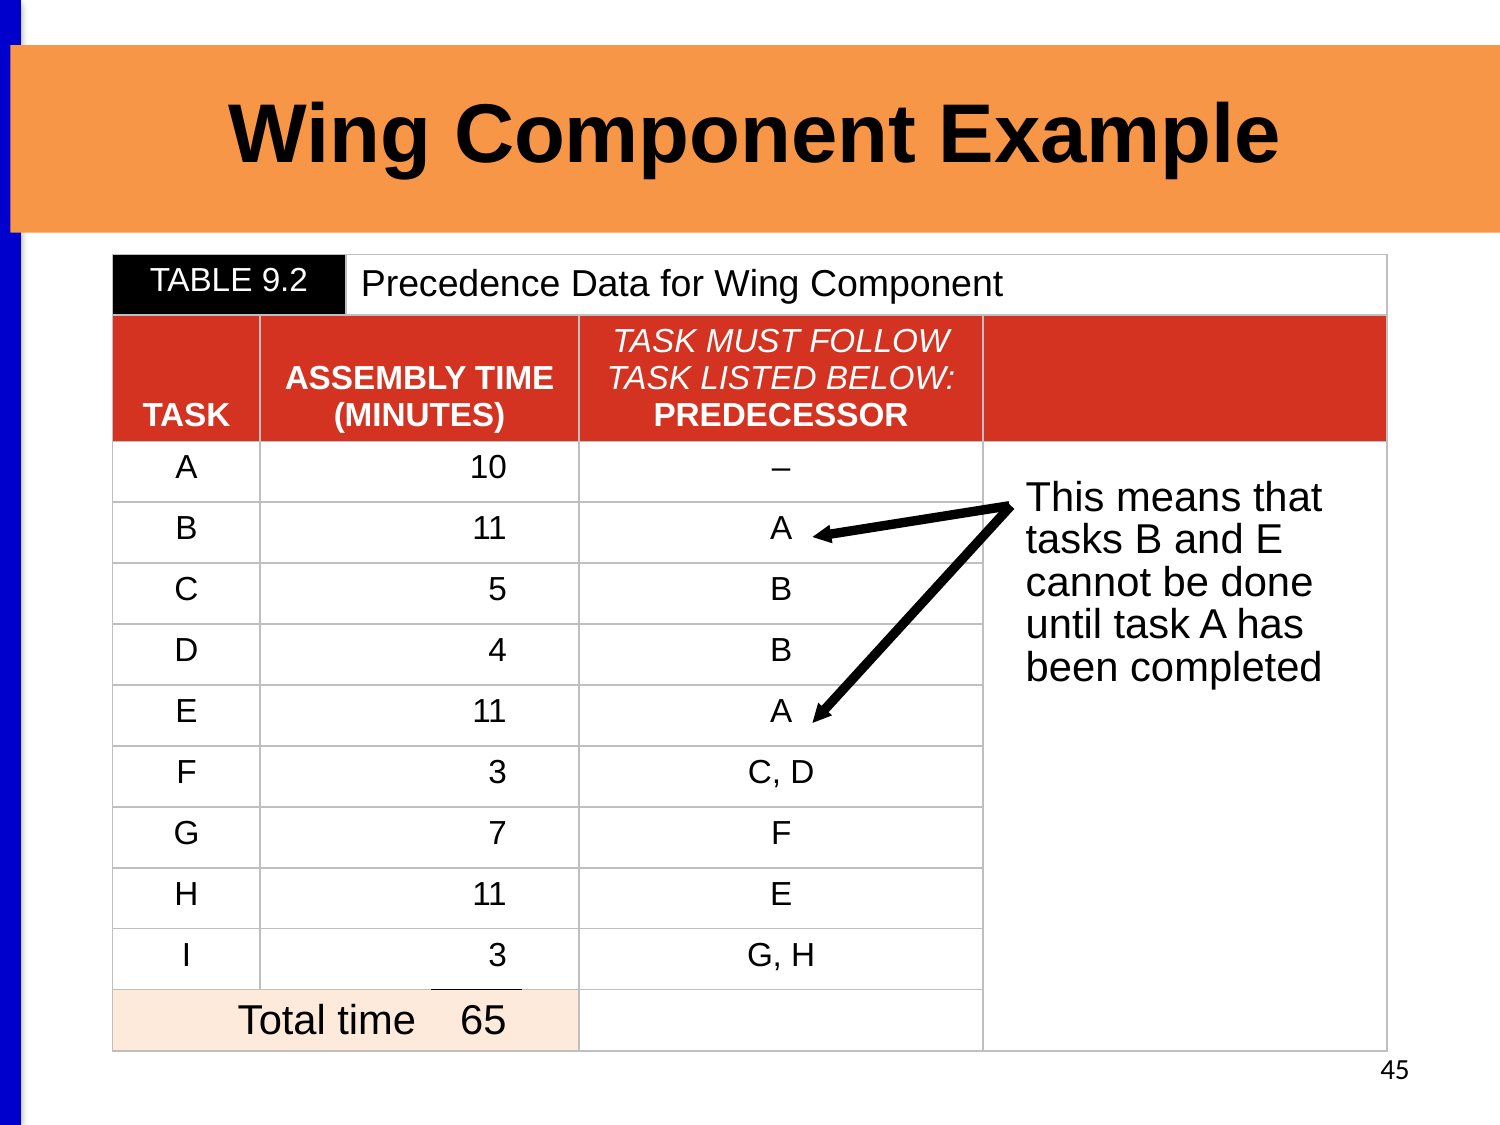

# Wing Component Example
| TABLE 9.2 |  | Precedence Data for Wing Component |  |  |  |  |
| --- | --- | --- | --- | --- | --- | --- |
| TASK | ASSEMBLY TIME (MINUTES) |  |  |  | TASK MUST FOLLOW TASK LISTED BELOW: PREDECESSOR |  |
| A |  |  | 10 |  | – |  |
| B |  |  | 11 |  | A |  |
| C |  |  | 5 |  | B |  |
| D |  |  | 4 |  | B |  |
| E |  |  | 11 |  | A |  |
| F |  |  | 3 |  | C, D |  |
| G |  |  | 7 |  | F |  |
| H |  |  | 11 |  | E |  |
| I |  |  | 3 |  | G, H |  |
| Total time |  |  | 65 |  |  |  |
This means that tasks B and E cannot be done until task A has been completed

45